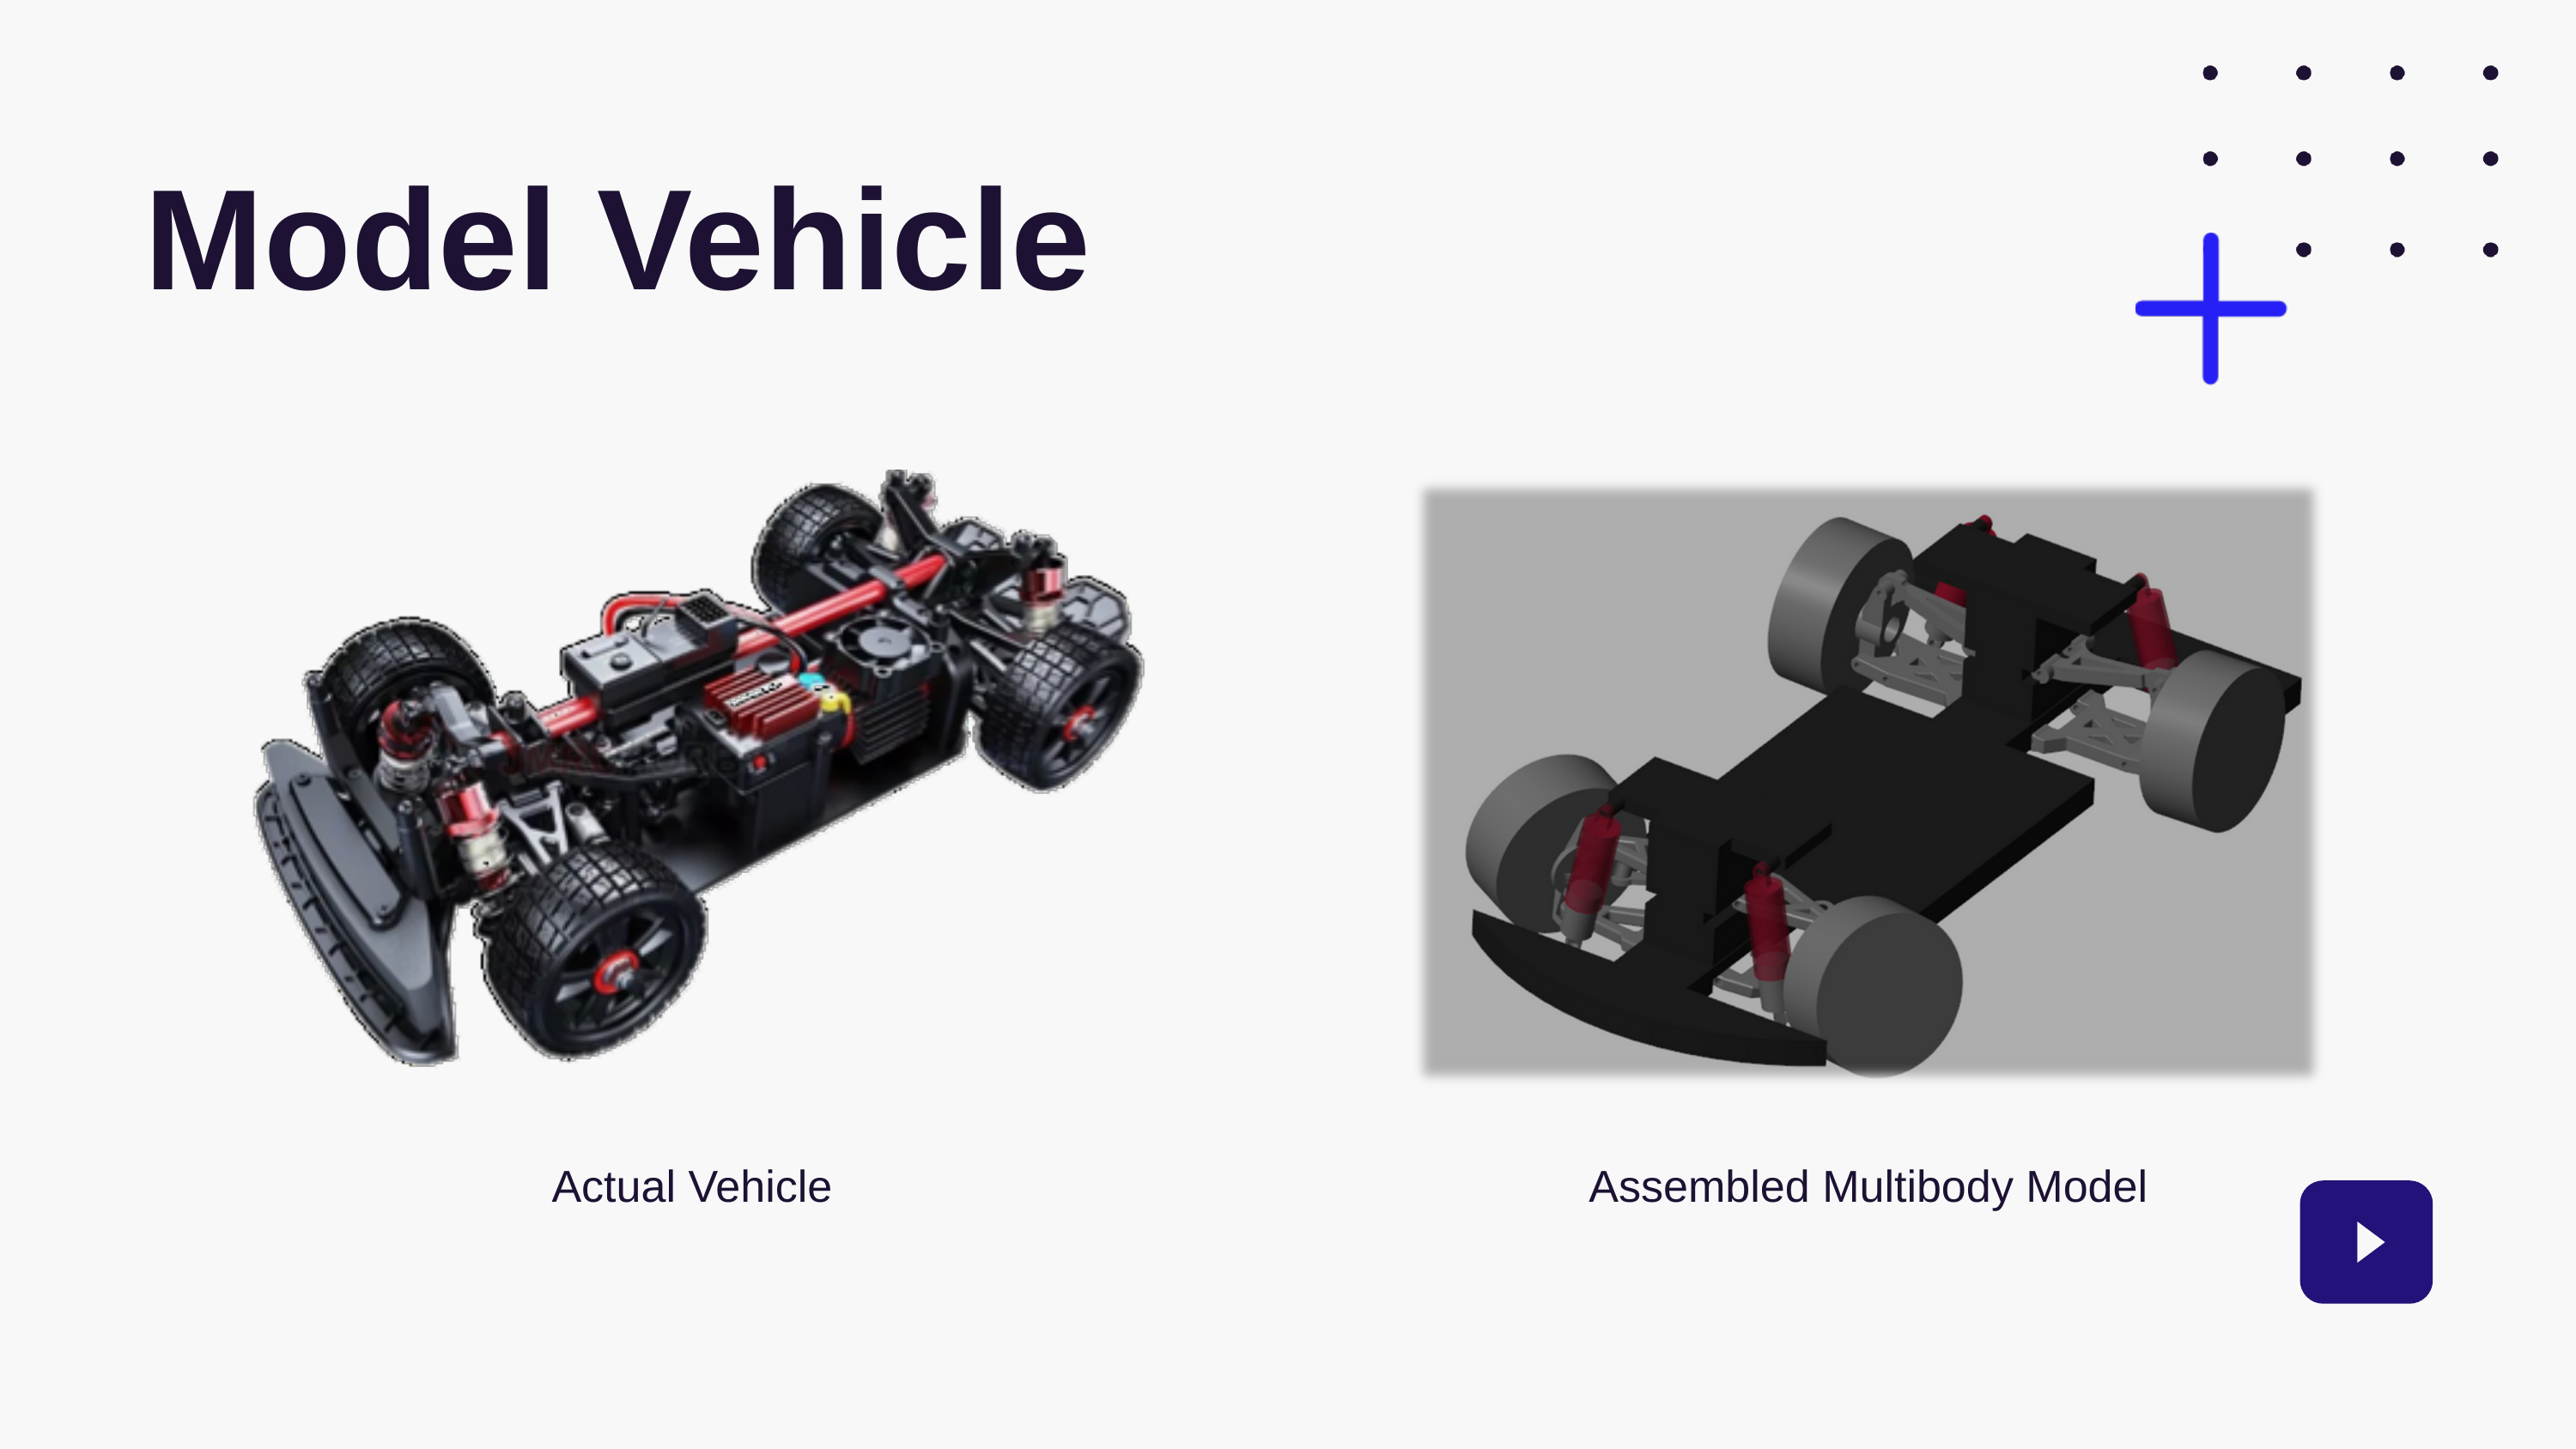

Model Vehicle

Actual Vehicle
Assembled Multibody Model